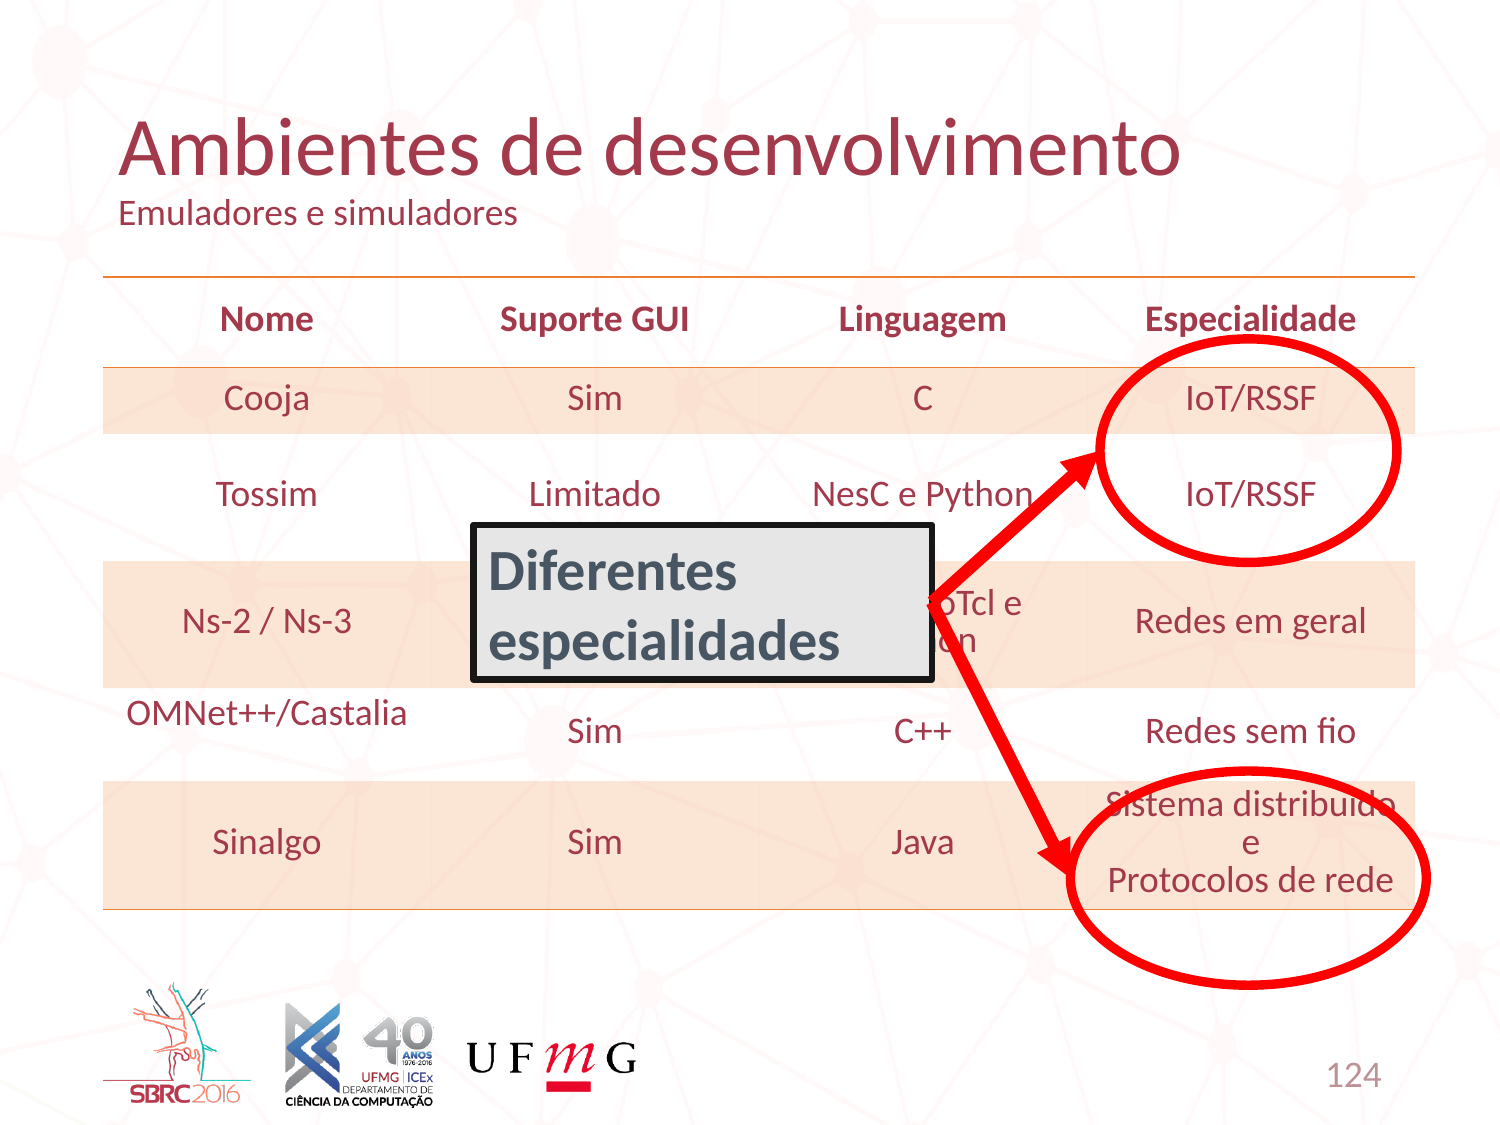

# Ambientes de desenvolvimento Emuladores e simuladores
| Nome | Suporte GUI | Linguagem | Especialidade |
| --- | --- | --- | --- |
| Cooja | Sim | C | IoT/RSSF |
| Tossim | Limitado | NesC e Python | IoT/RSSF |
| Ns-2 / Ns-3 | Limitado | C, C++, oTcl e Python | Redes em geral |
| OMNet++/Castalia | Sim | C++ | Redes sem fio |
| Sinalgo | Sim | Java | Sistema distribuído e Protocolos de rede |

Diferentes especialidades

124